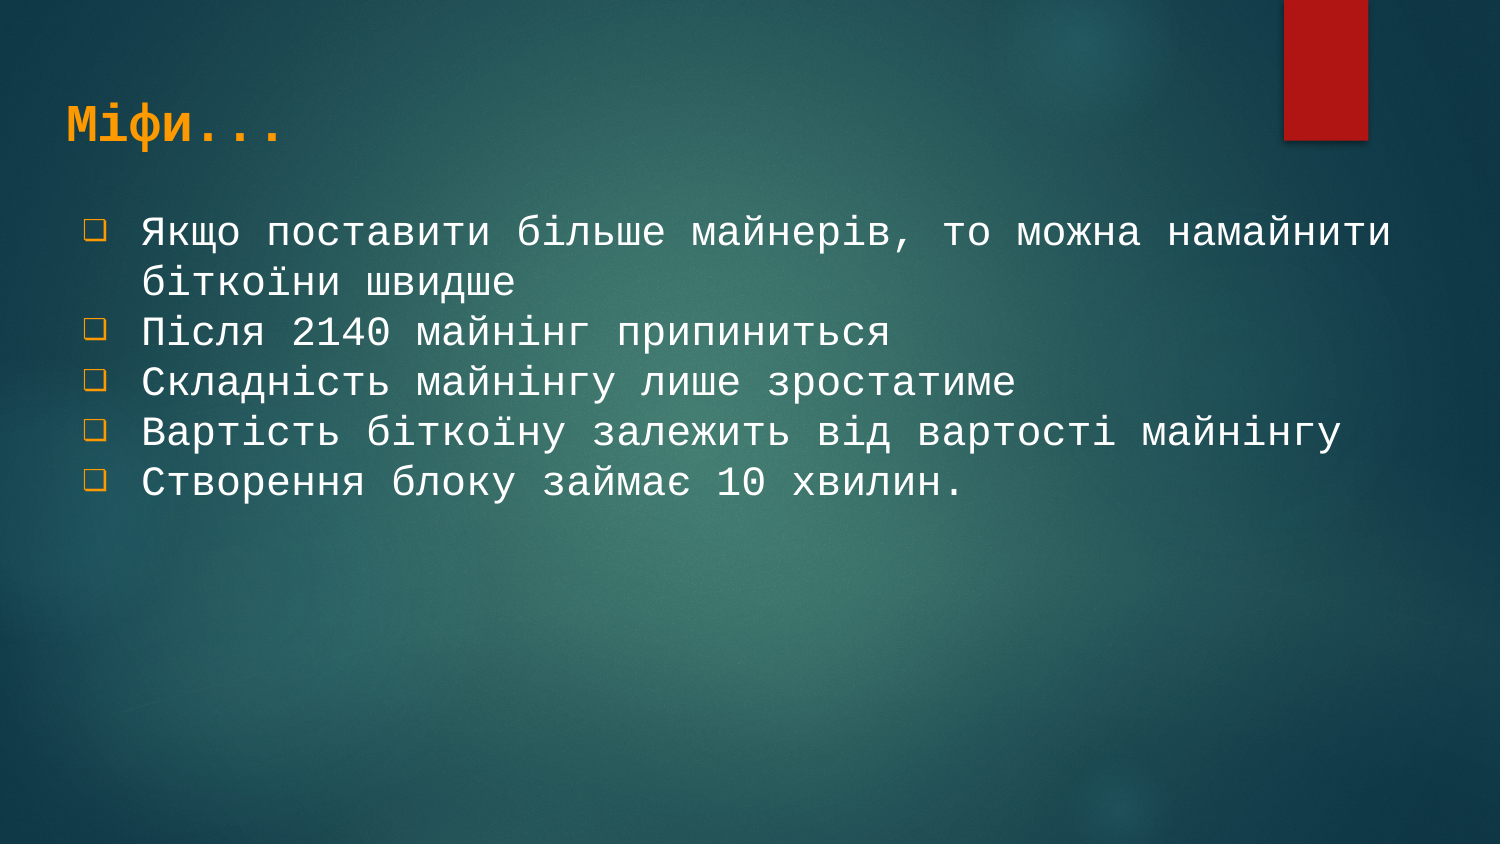

# Міфи...
Якщо поставити більше майнерів, то можна намайнити біткоїни швидше
Після 2140 майнінг припиниться
Складність майнінгу лише зростатиме
Вартість біткоїну залежить від вартості майнінгу
Створення блоку займає 10 хвилин.